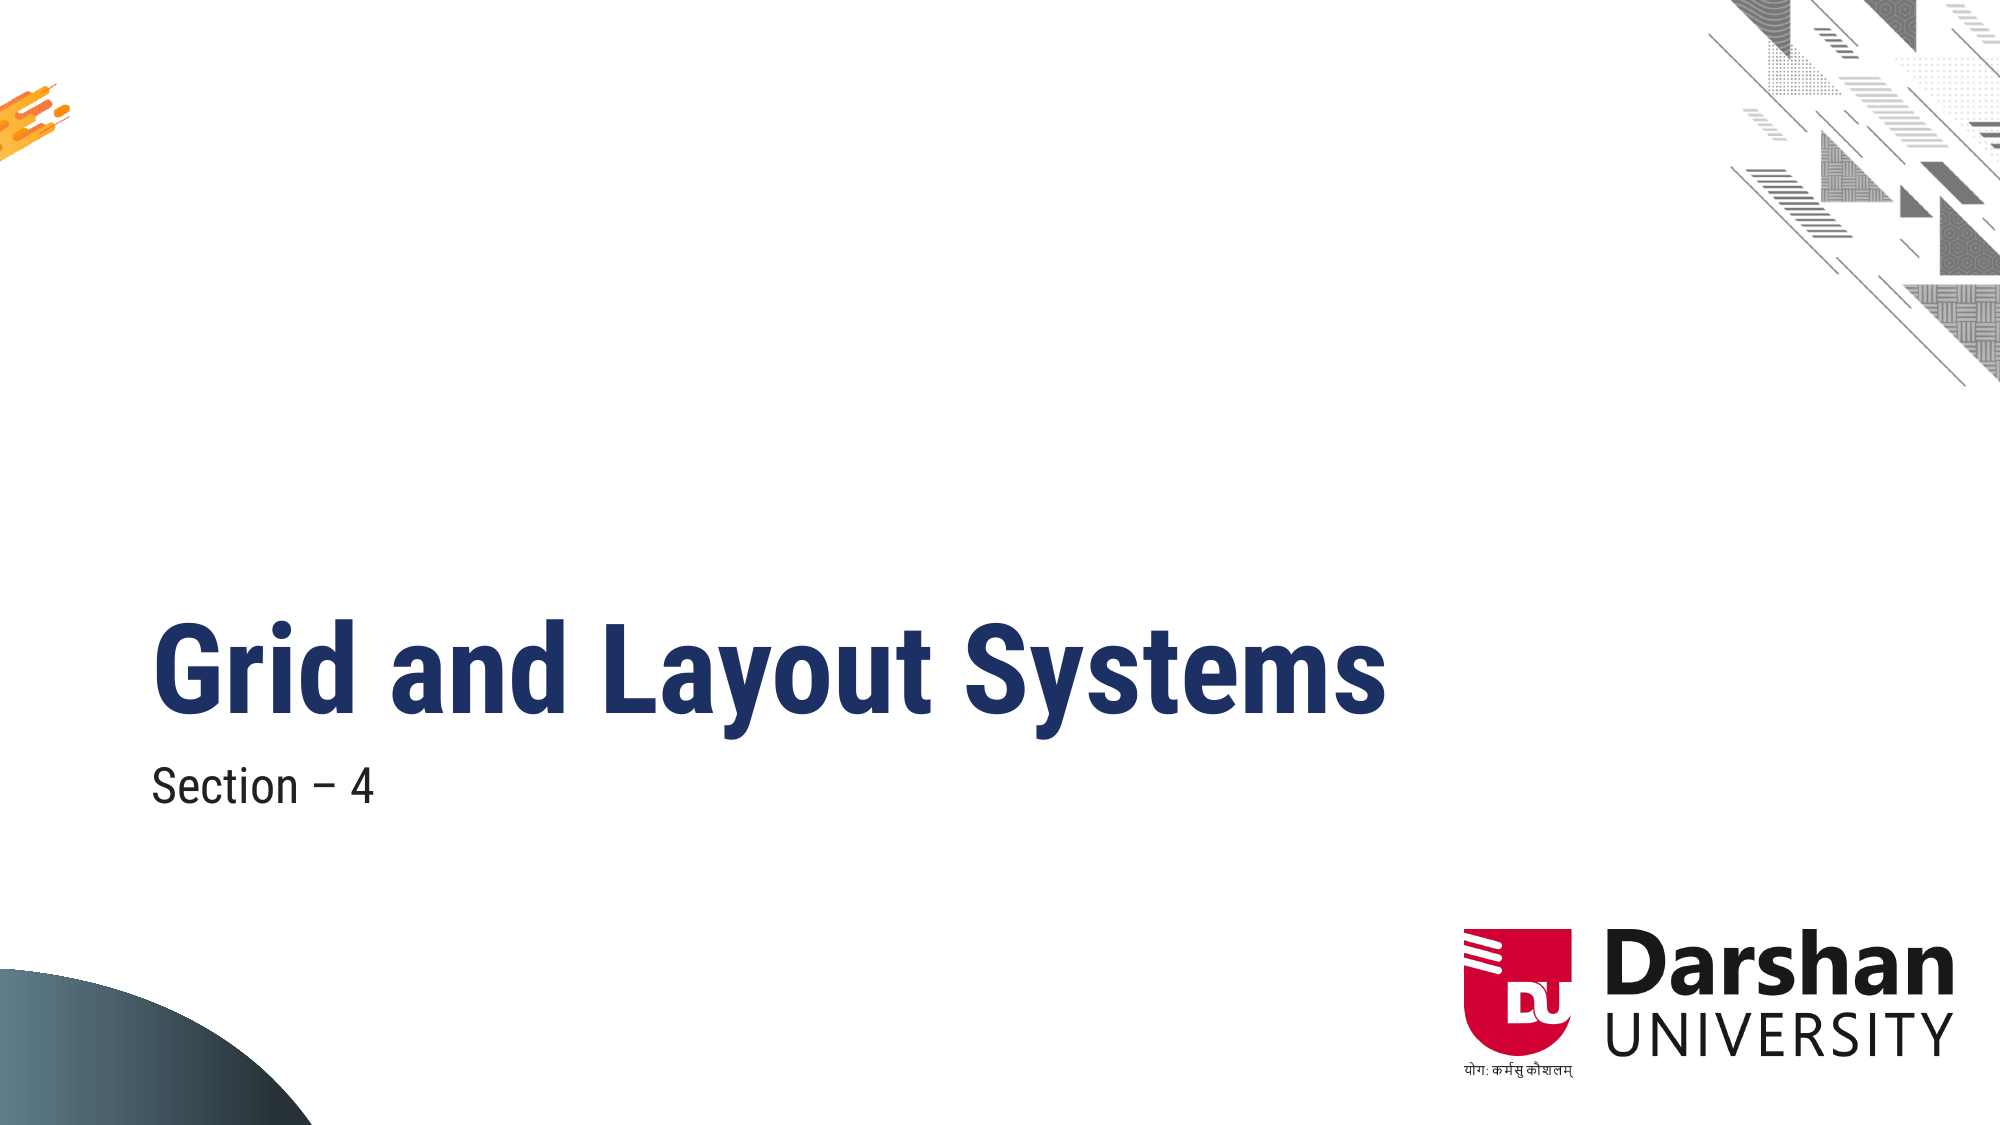

# Grid and Layout Systems
Section – 4